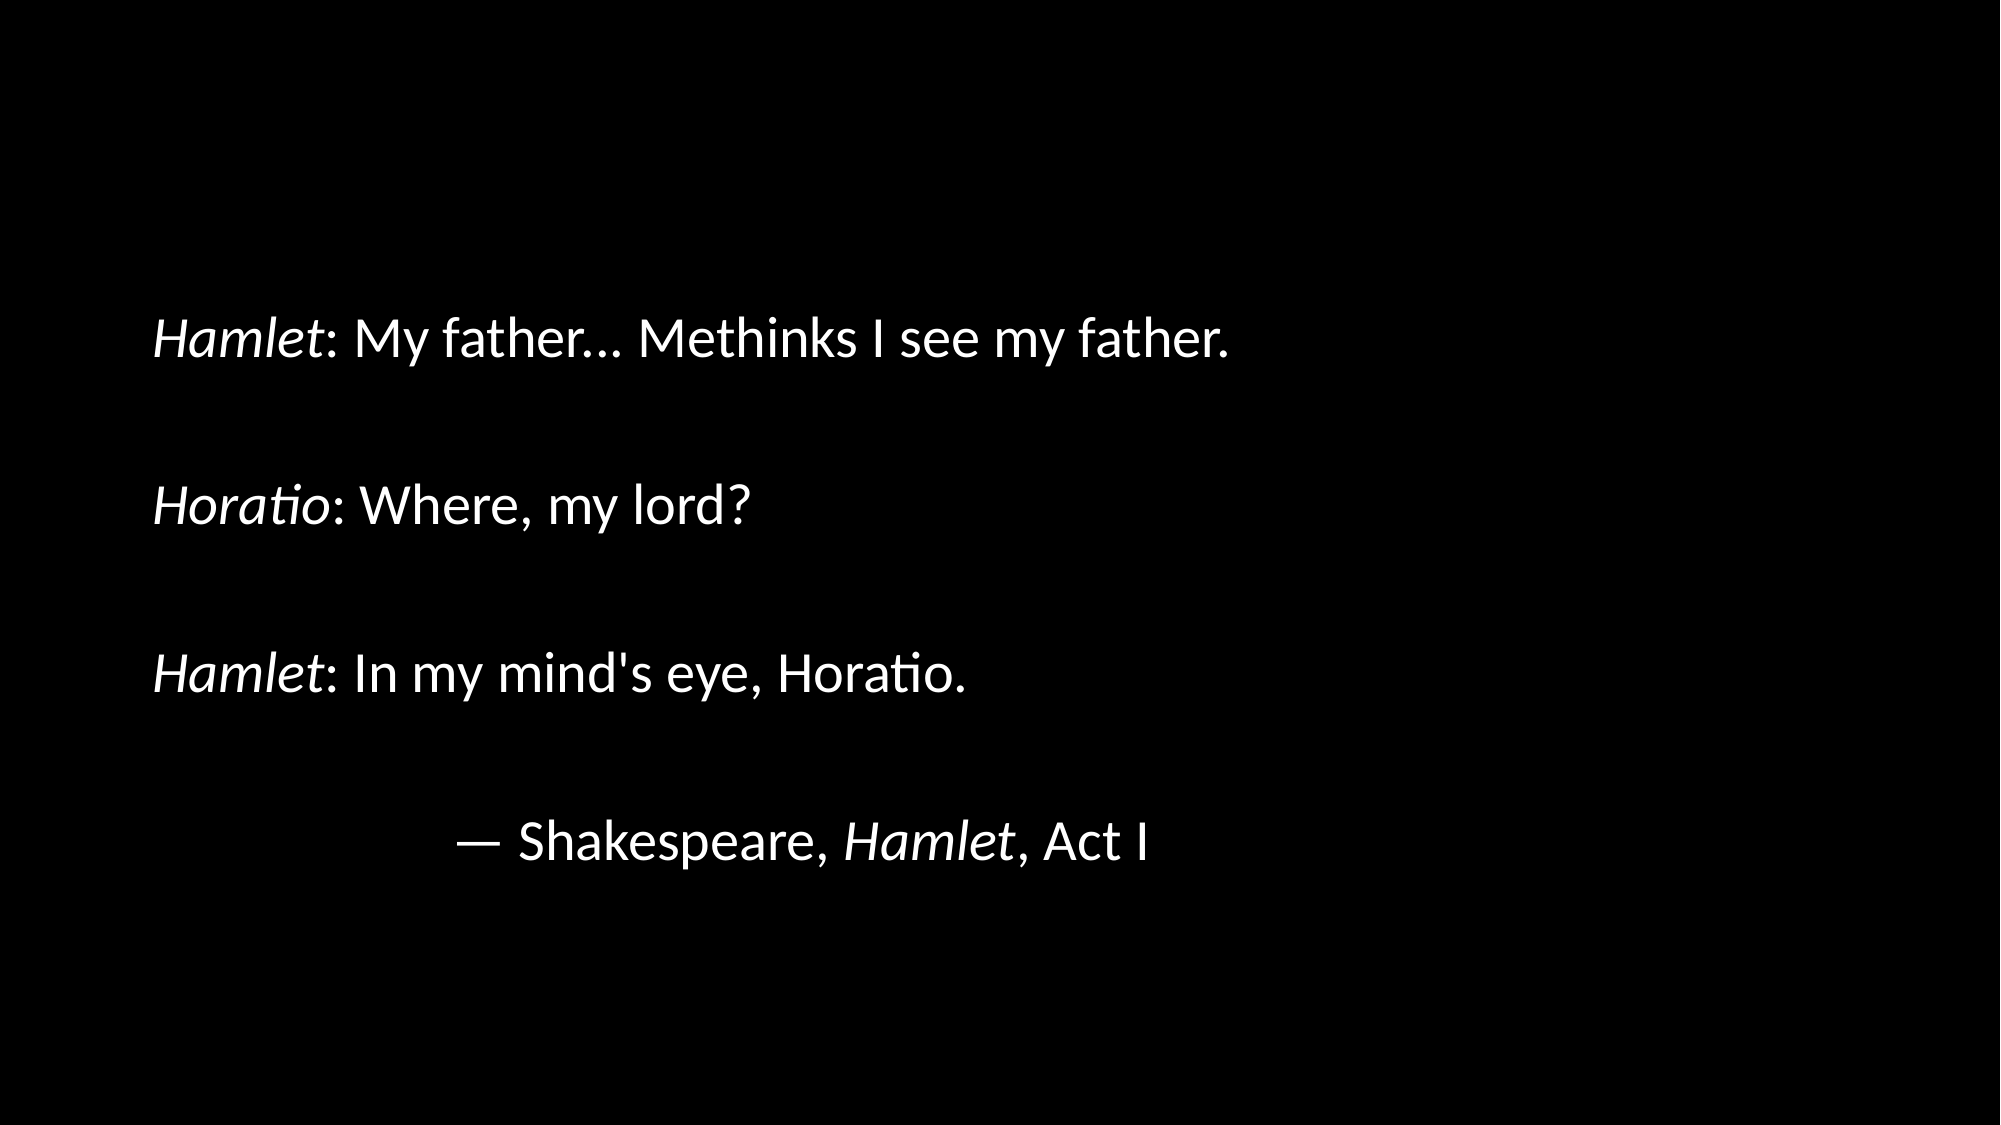

Hamlet: My father... Methinks I see my father.

Horatio: Where, my lord?

Hamlet: In my mind's eye, Horatio.

		— Shakespeare, Hamlet, Act I